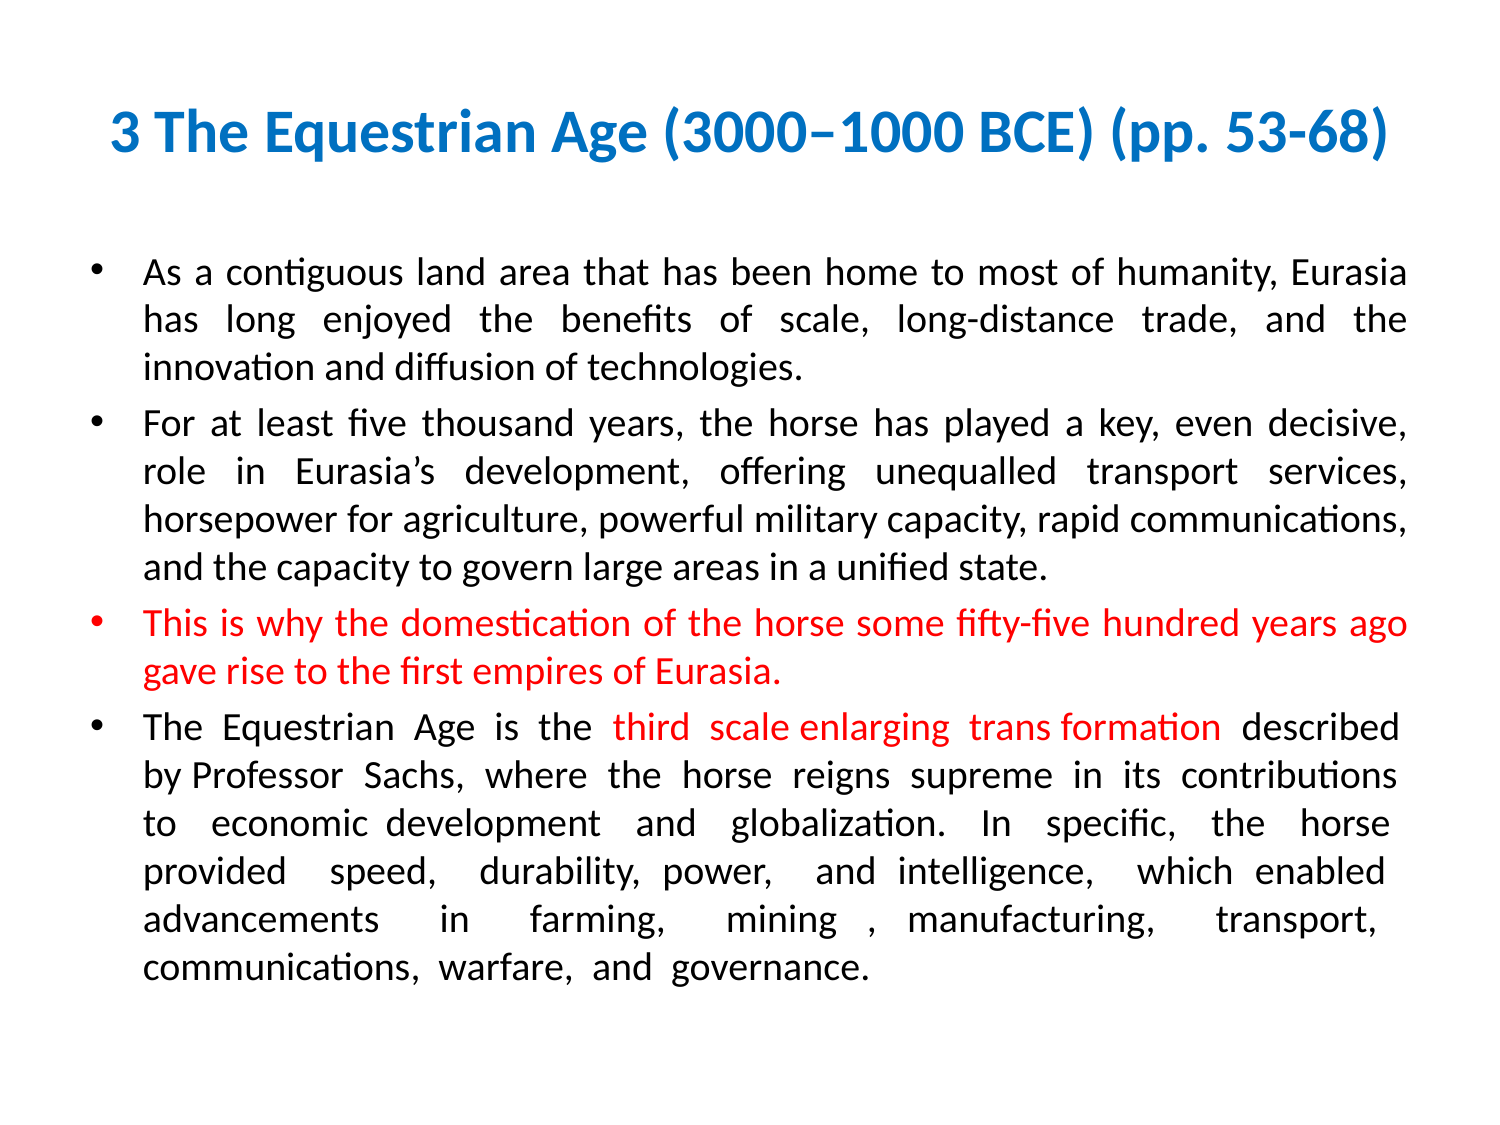

# 3 The Equestrian Age (3000–1000 BCE) (pp. 53-68)
As a contiguous land area that has been home to most of humanity, Eurasia has long enjoyed the benefits of scale, long-distance trade, and the innovation and diffusion of technologies.
For at least five thousand years, the horse has played a key, even decisive, role in Eurasia’s development, offering unequalled transport services, horsepower for agriculture, powerful military capacity, rapid communications, and the capacity to govern large areas in a unified state.
This is why the domestication of the horse some fifty-five hundred years ago gave rise to the first empires of Eurasia.
The  Equestrian  Age  is  the  third  scale enlarging  trans formation  described  by Professor  Sachs,  where  the  horse  reigns  supreme  in  its  contributions  to  economic development  and  globalization.  In  specific,  the  horse  provided  speed,  durability, power,  and intelligence,  which enabled  advancements  in  farming,  mining , manufacturing,  transport,  communications,  warfare,  and  governance.